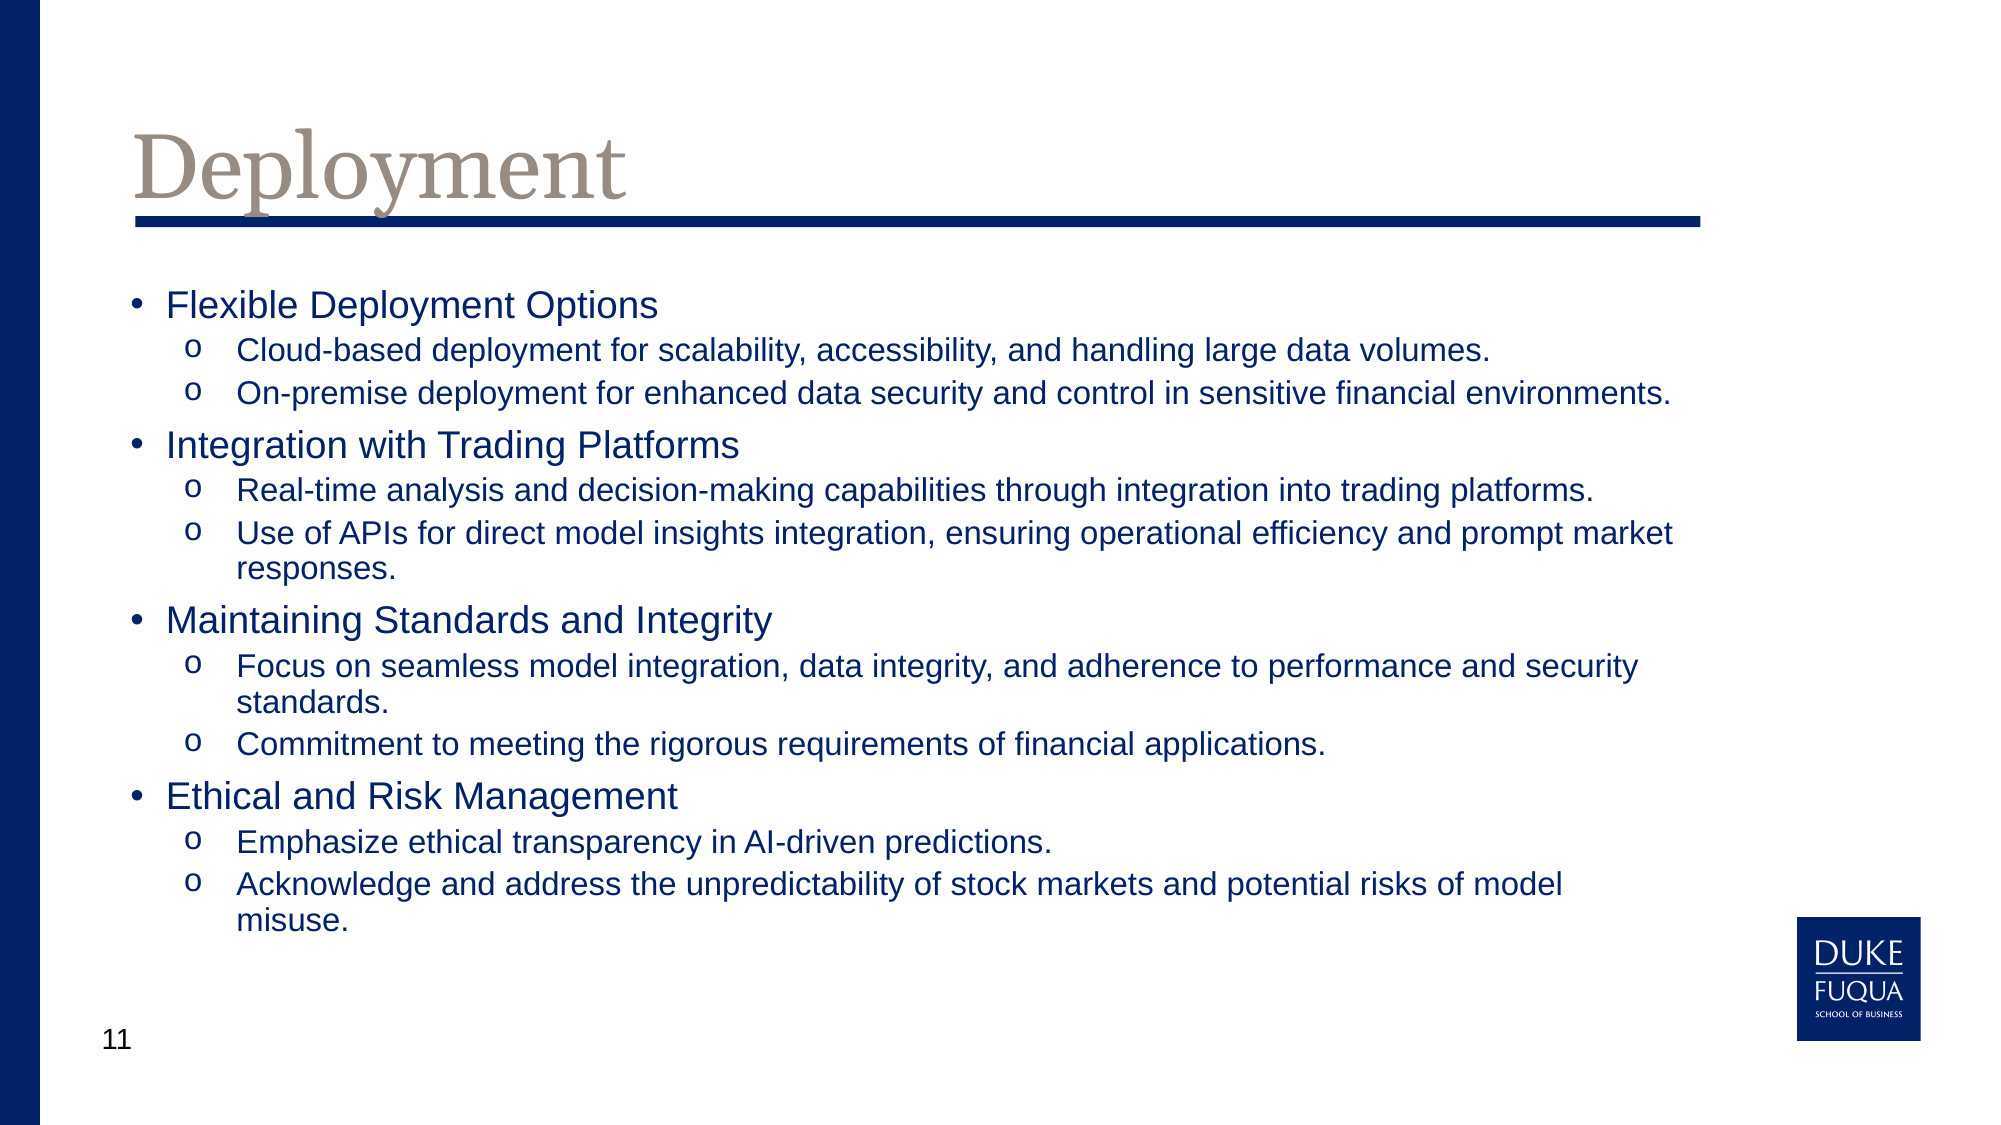

# Deployment
Flexible Deployment Options
Cloud-based deployment for scalability, accessibility, and handling large data volumes.
On-premise deployment for enhanced data security and control in sensitive financial environments.
Integration with Trading Platforms
Real-time analysis and decision-making capabilities through integration into trading platforms.
Use of APIs for direct model insights integration, ensuring operational efficiency and prompt market responses.
Maintaining Standards and Integrity
Focus on seamless model integration, data integrity, and adherence to performance and security standards.
Commitment to meeting the rigorous requirements of financial applications.
Ethical and Risk Management
Emphasize ethical transparency in AI-driven predictions.
Acknowledge and address the unpredictability of stock markets and potential risks of model misuse.